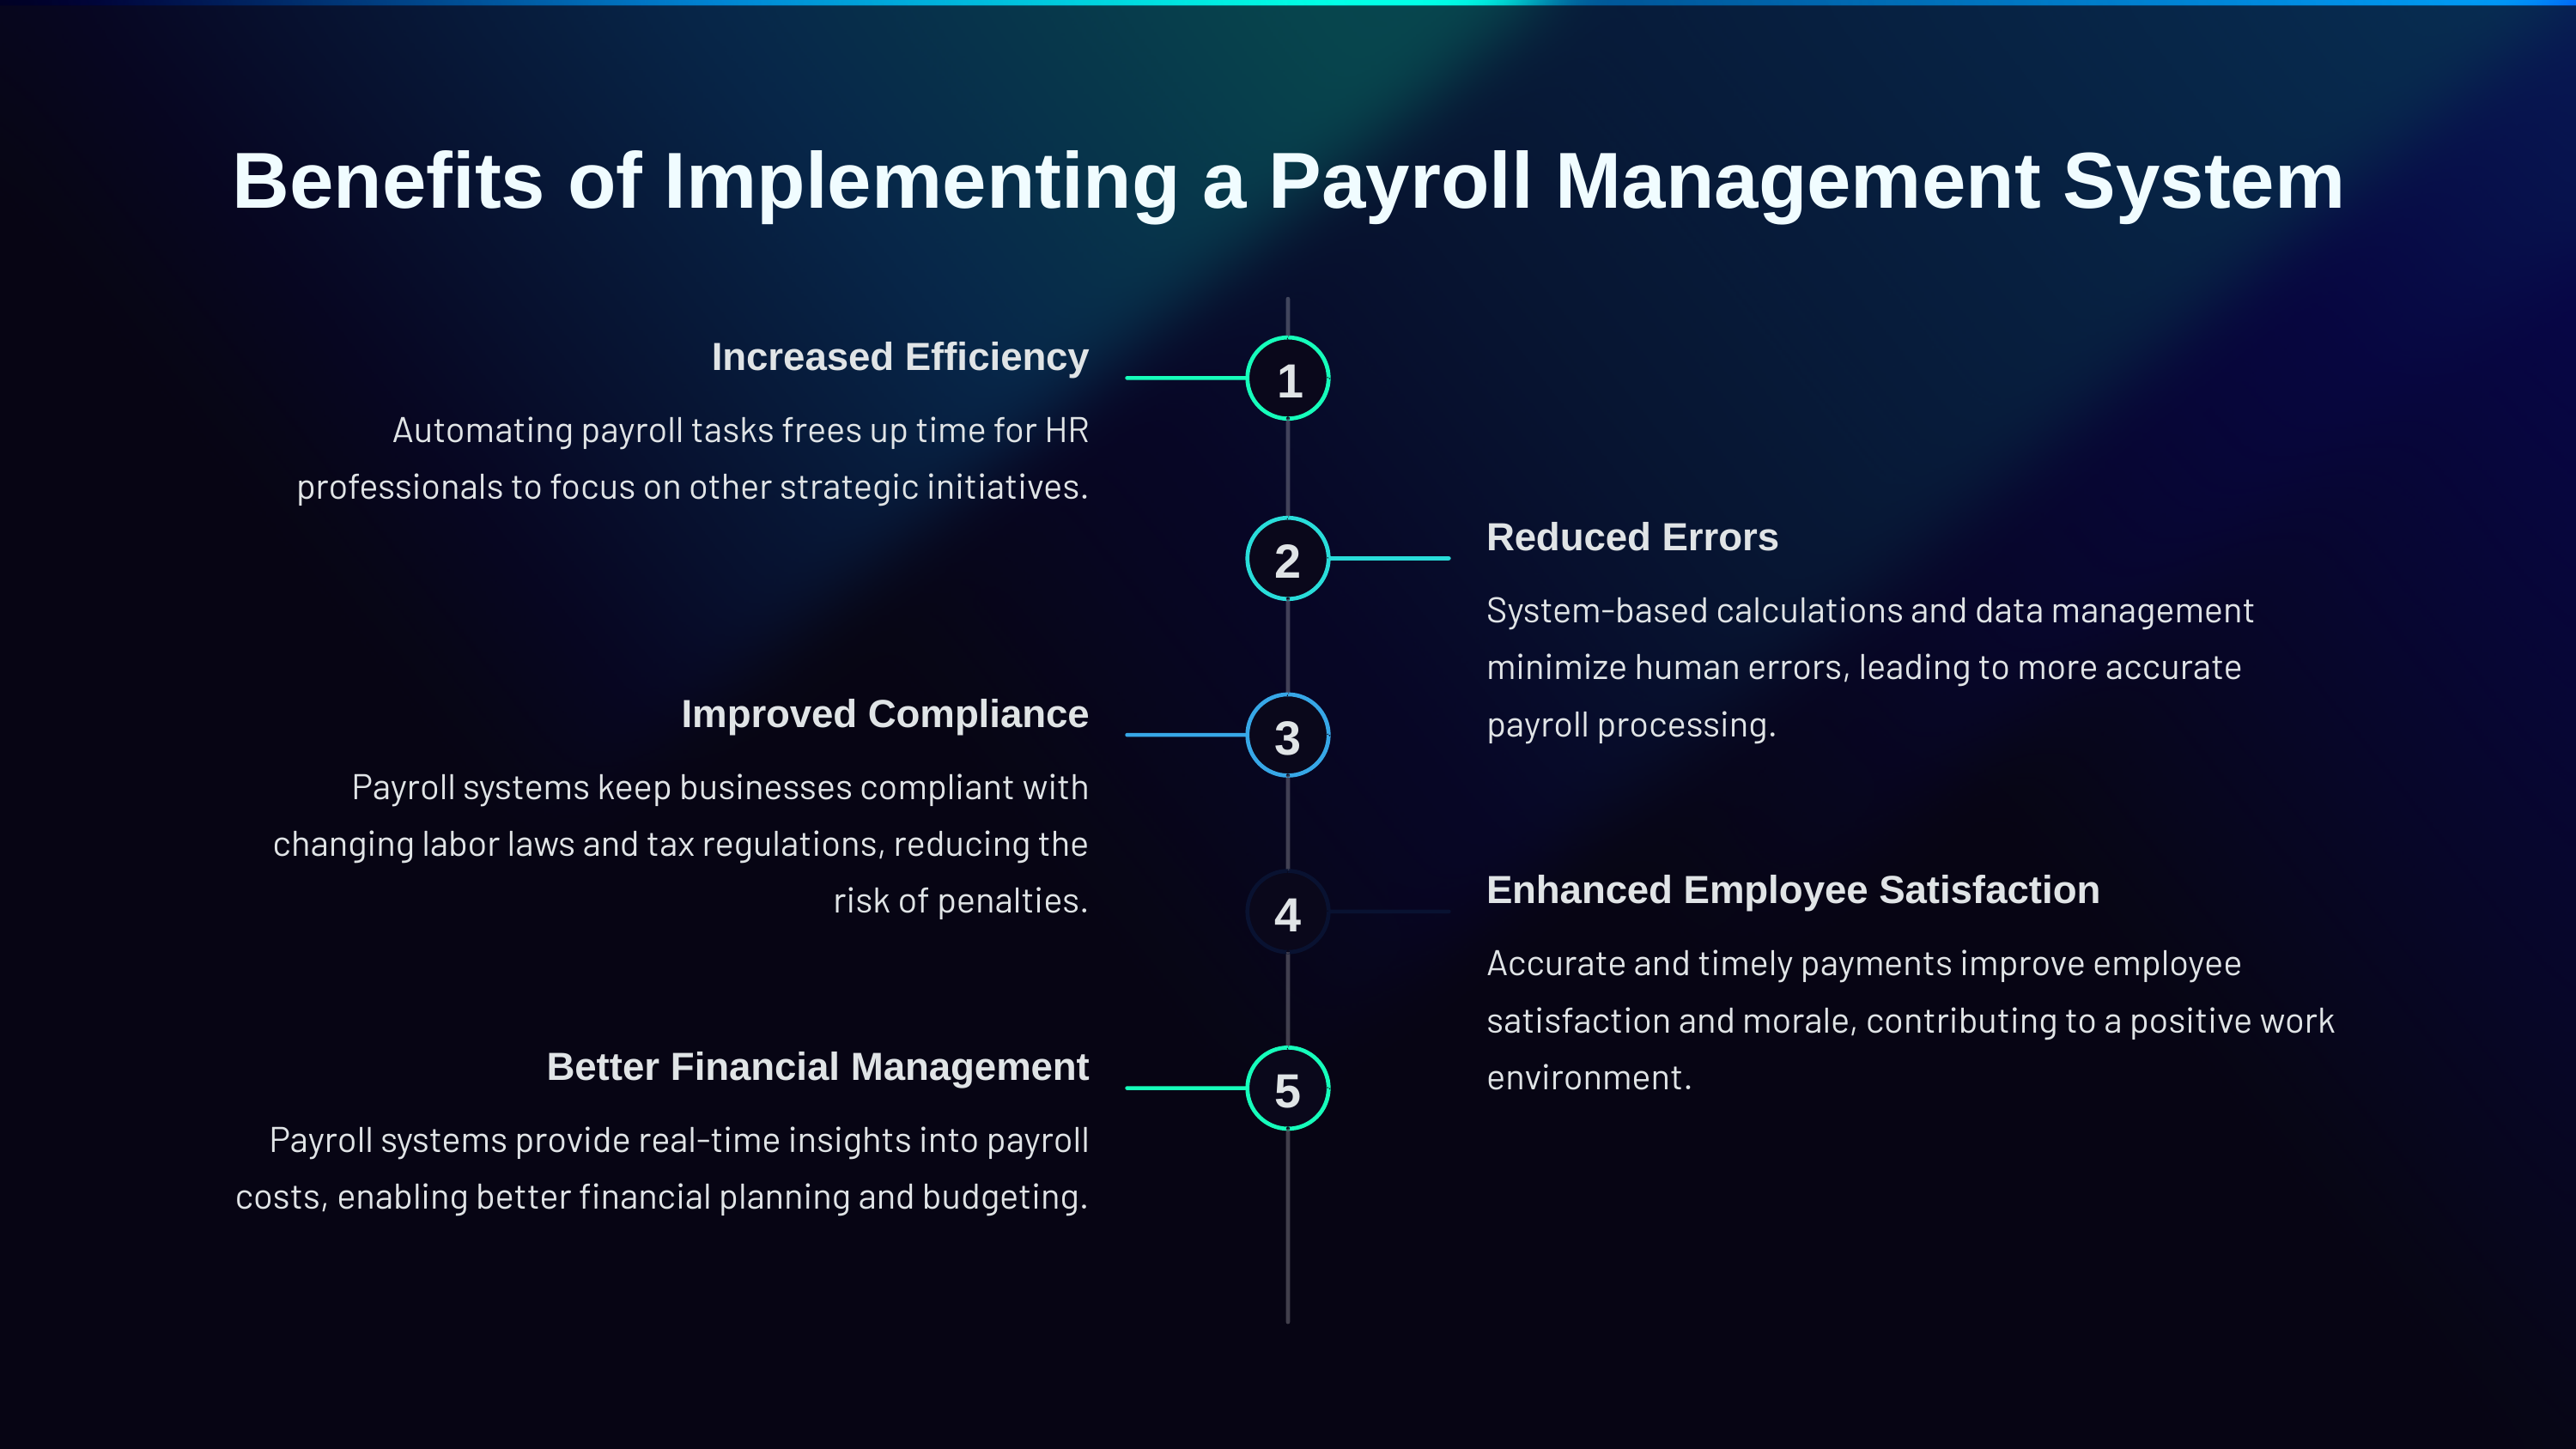

Benefits of Implementing a Payroll Management System

Increased Efficiency

1

Automating payroll tasks frees up time for HR professionals to focus on other strategic initiatives.
Reduced Errors

2

System-based calculations and data management minimize human errors, leading to more accurate payroll processing.
Improved Compliance

3

Payroll systems keep businesses compliant with changing labor laws and tax regulations, reducing the risk of penalties.
Enhanced Employee Satisfaction

4

Accurate and timely payments improve employee satisfaction and morale, contributing to a positive work environment.
Better Financial Management

5

Payroll systems provide real-time insights into payroll costs, enabling better financial planning and budgeting.